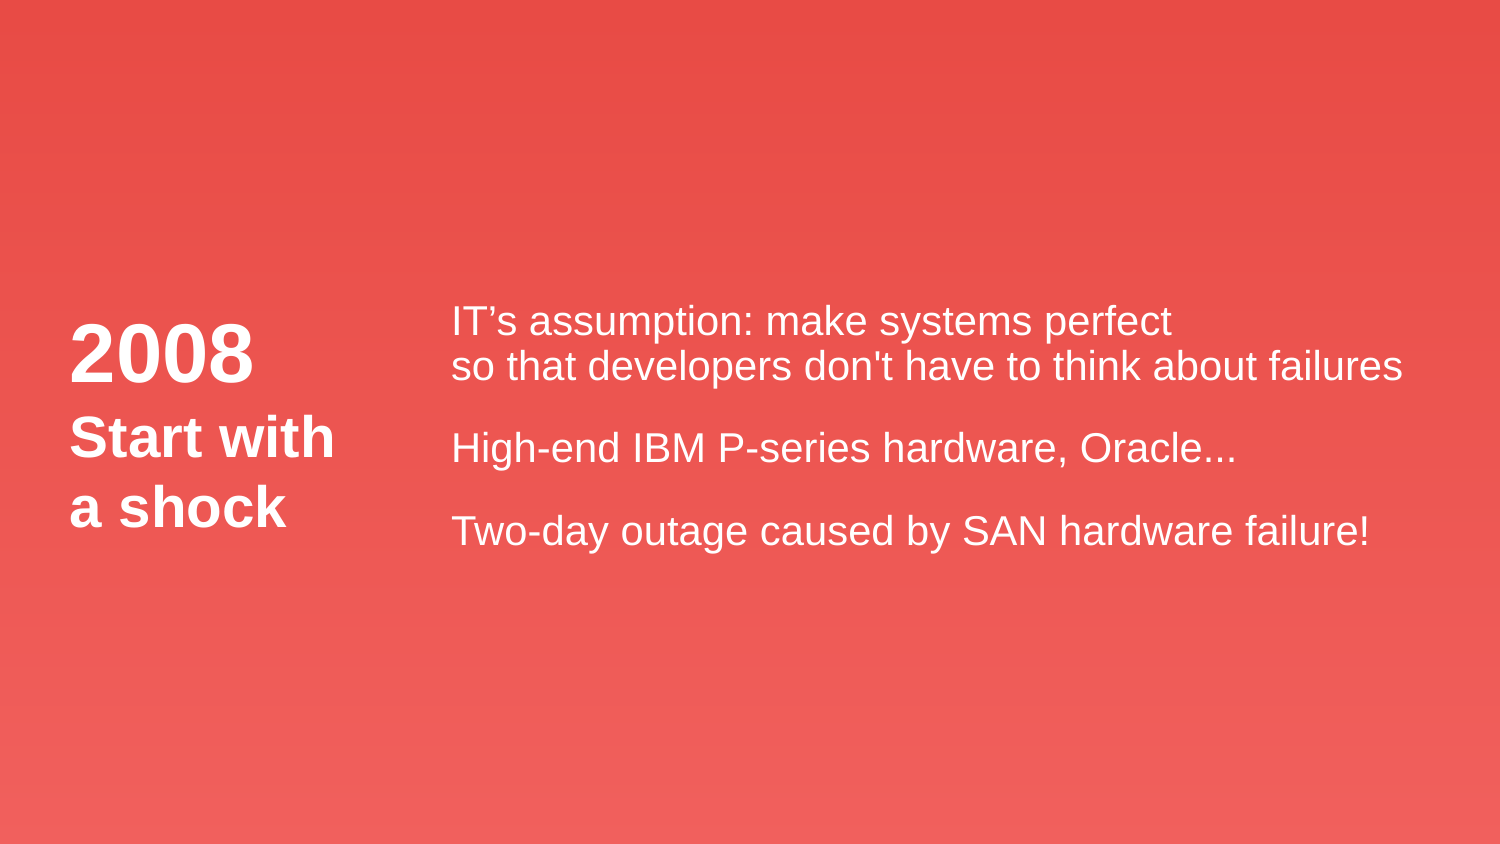

2008
Start with
a shock
IT’s assumption: make systems perfect
so that developers don't have to think about failures
High-end IBM P-series hardware, Oracle...
Two-day outage caused by SAN hardware failure!